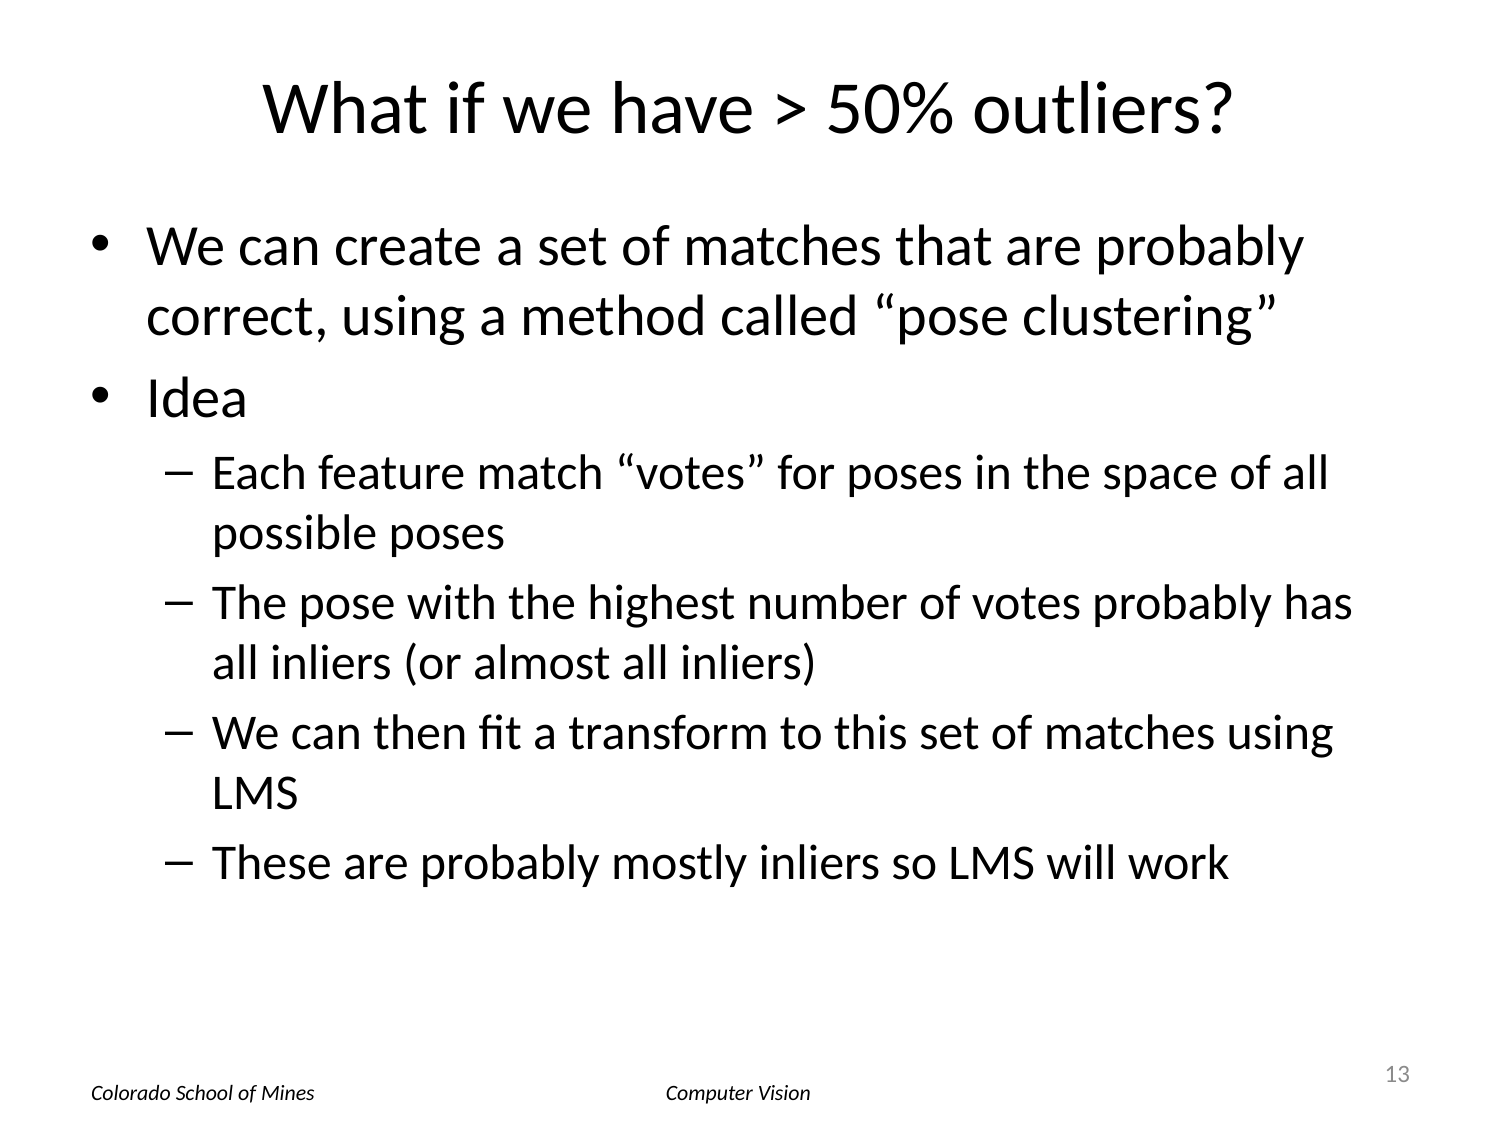

# What if we have > 50% outliers?
We can create a set of matches that are probably correct, using a method called “pose clustering”
Idea
Each feature match “votes” for poses in the space of all possible poses
The pose with the highest number of votes probably has all inliers (or almost all inliers)
We can then fit a transform to this set of matches using LMS
These are probably mostly inliers so LMS will work
13